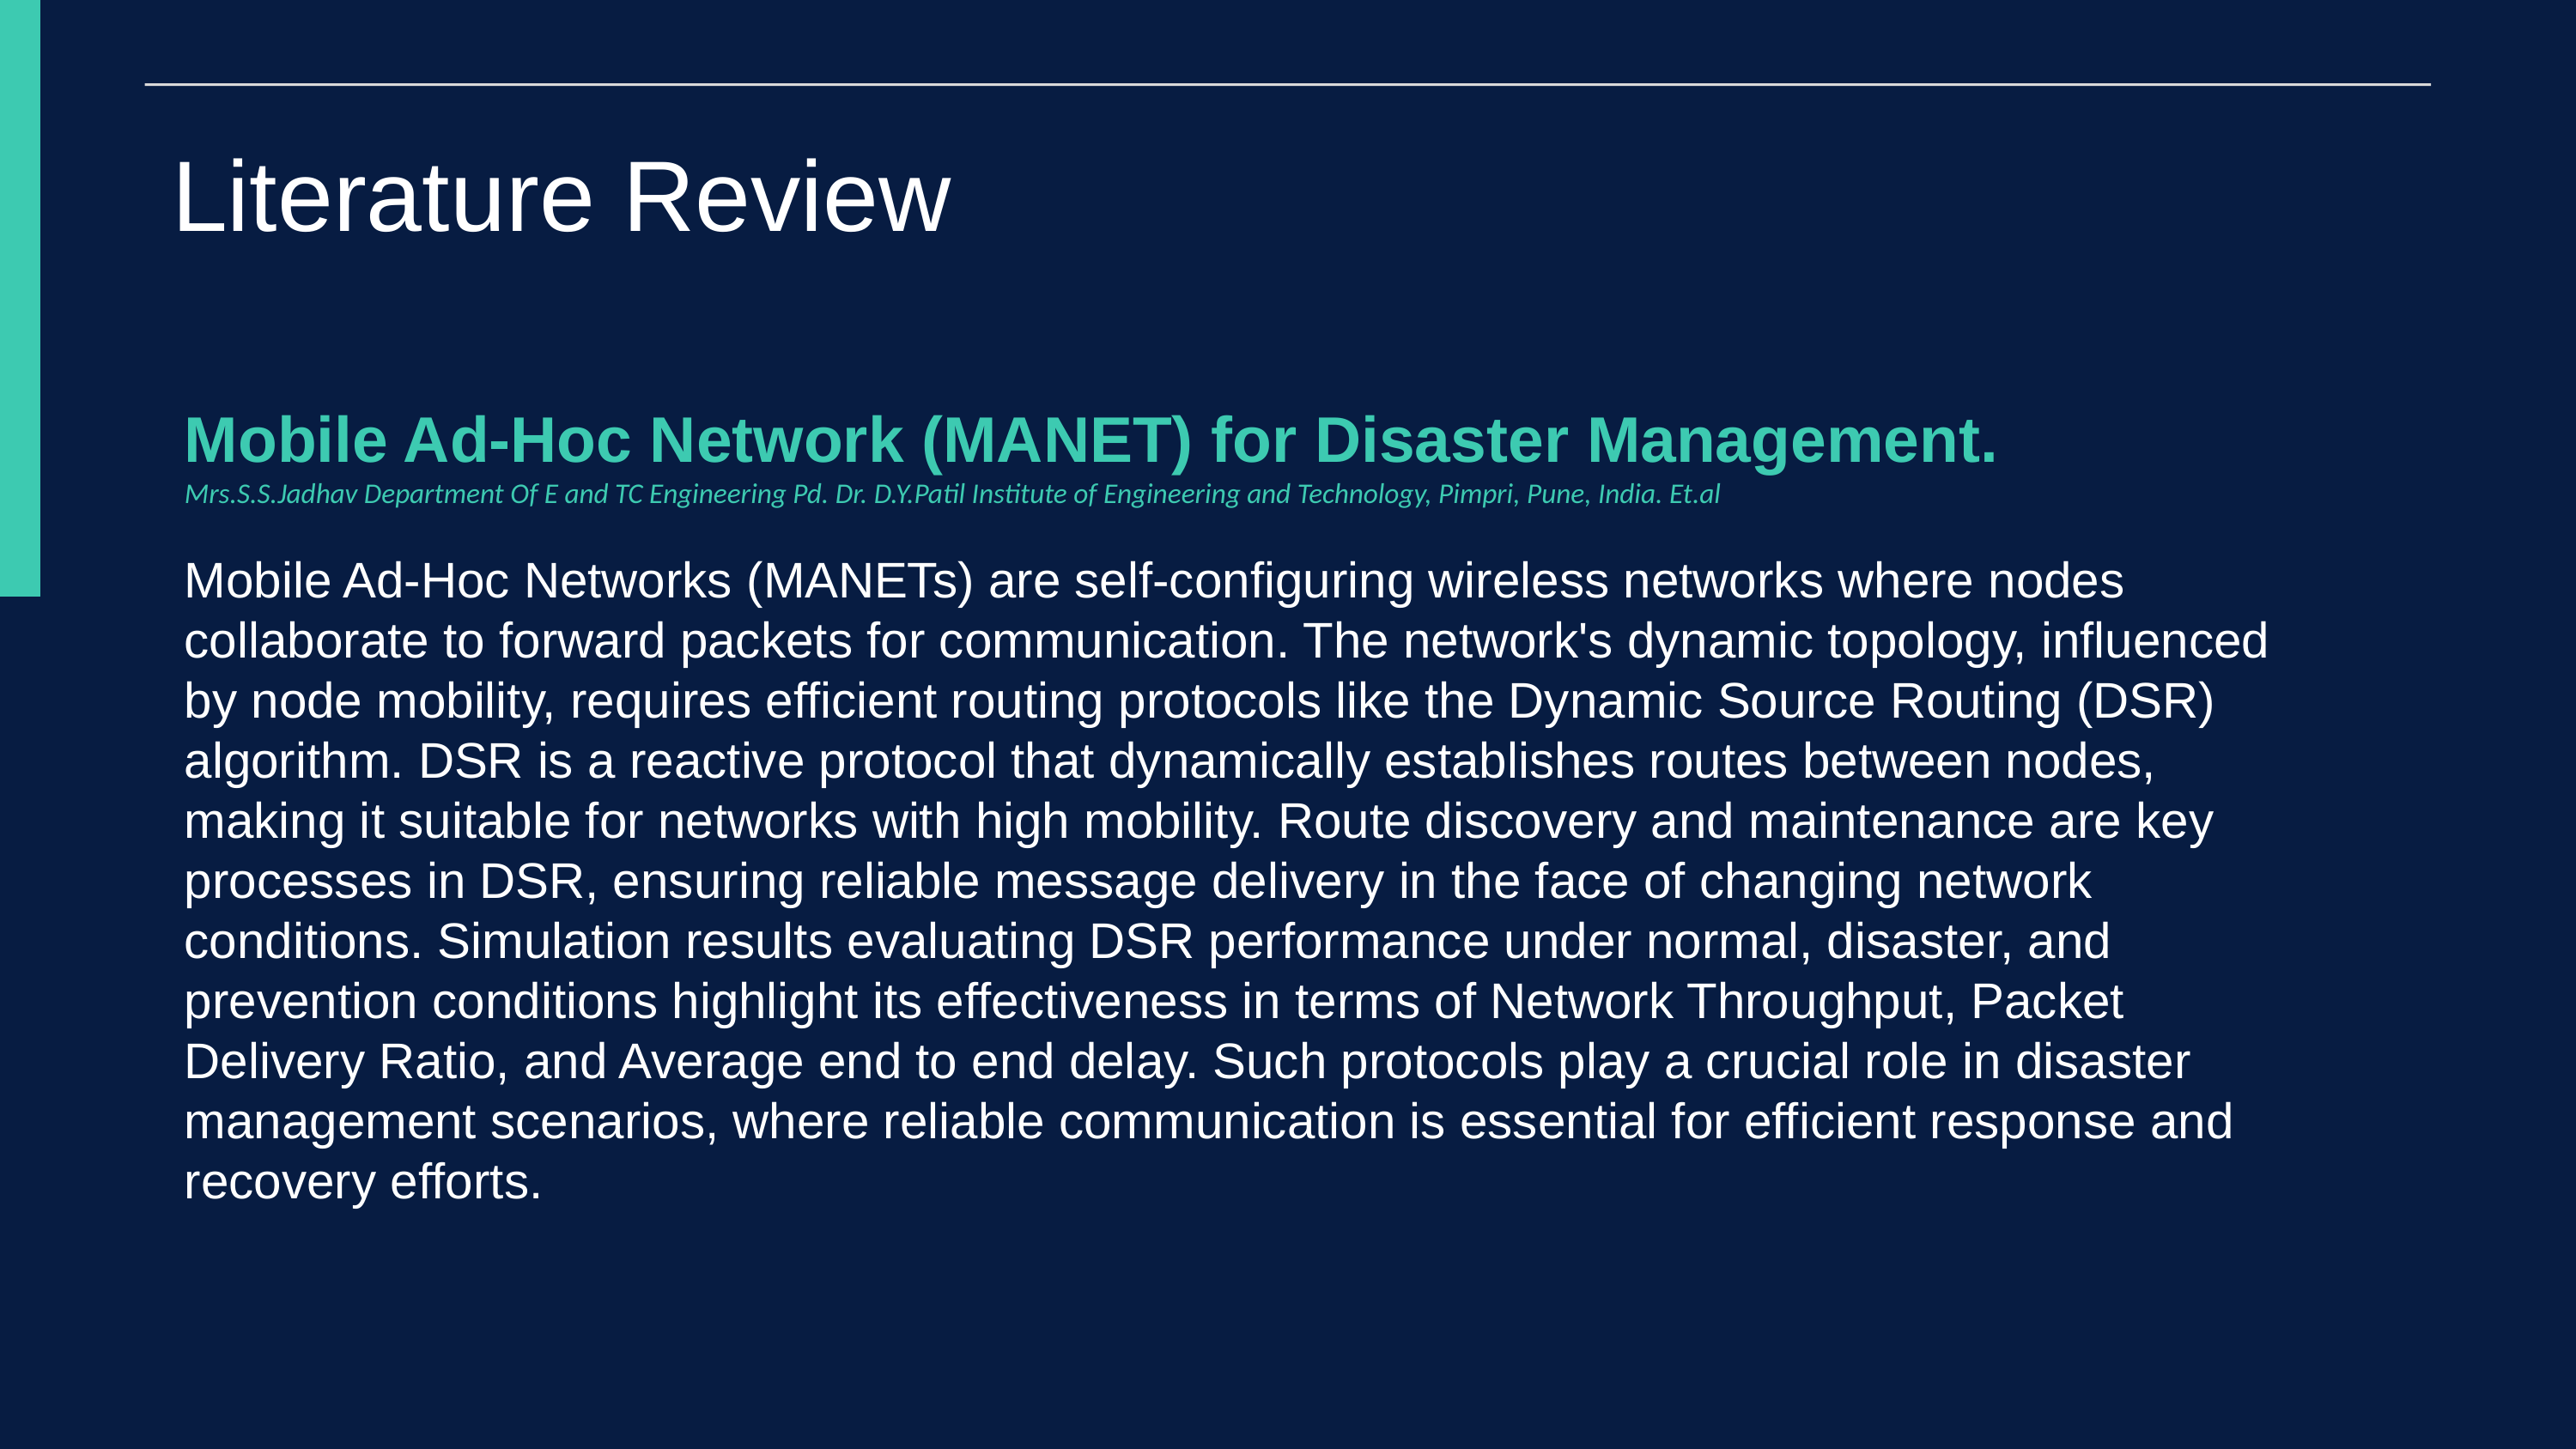

Literature Review

Mobile Ad-Hoc Network (MANET) for Disaster Management.
Mrs.S.S.Jadhav Department Of E and TC Engineering Pd. Dr. D.Y.Patil Institute of Engineering and Technology, Pimpri, Pune, India. Et.al
Mobile Ad-Hoc Networks (MANETs) are self-configuring wireless networks where nodes collaborate to forward packets for communication. The network's dynamic topology, influenced by node mobility, requires efficient routing protocols like the Dynamic Source Routing (DSR) algorithm. DSR is a reactive protocol that dynamically establishes routes between nodes, making it suitable for networks with high mobility. Route discovery and maintenance are key processes in DSR, ensuring reliable message delivery in the face of changing network conditions. Simulation results evaluating DSR performance under normal, disaster, and prevention conditions highlight its effectiveness in terms of Network Throughput, Packet Delivery Ratio, and Average end to end delay. Such protocols play a crucial role in disaster management scenarios, where reliable communication is essential for efficient response and recovery efforts.